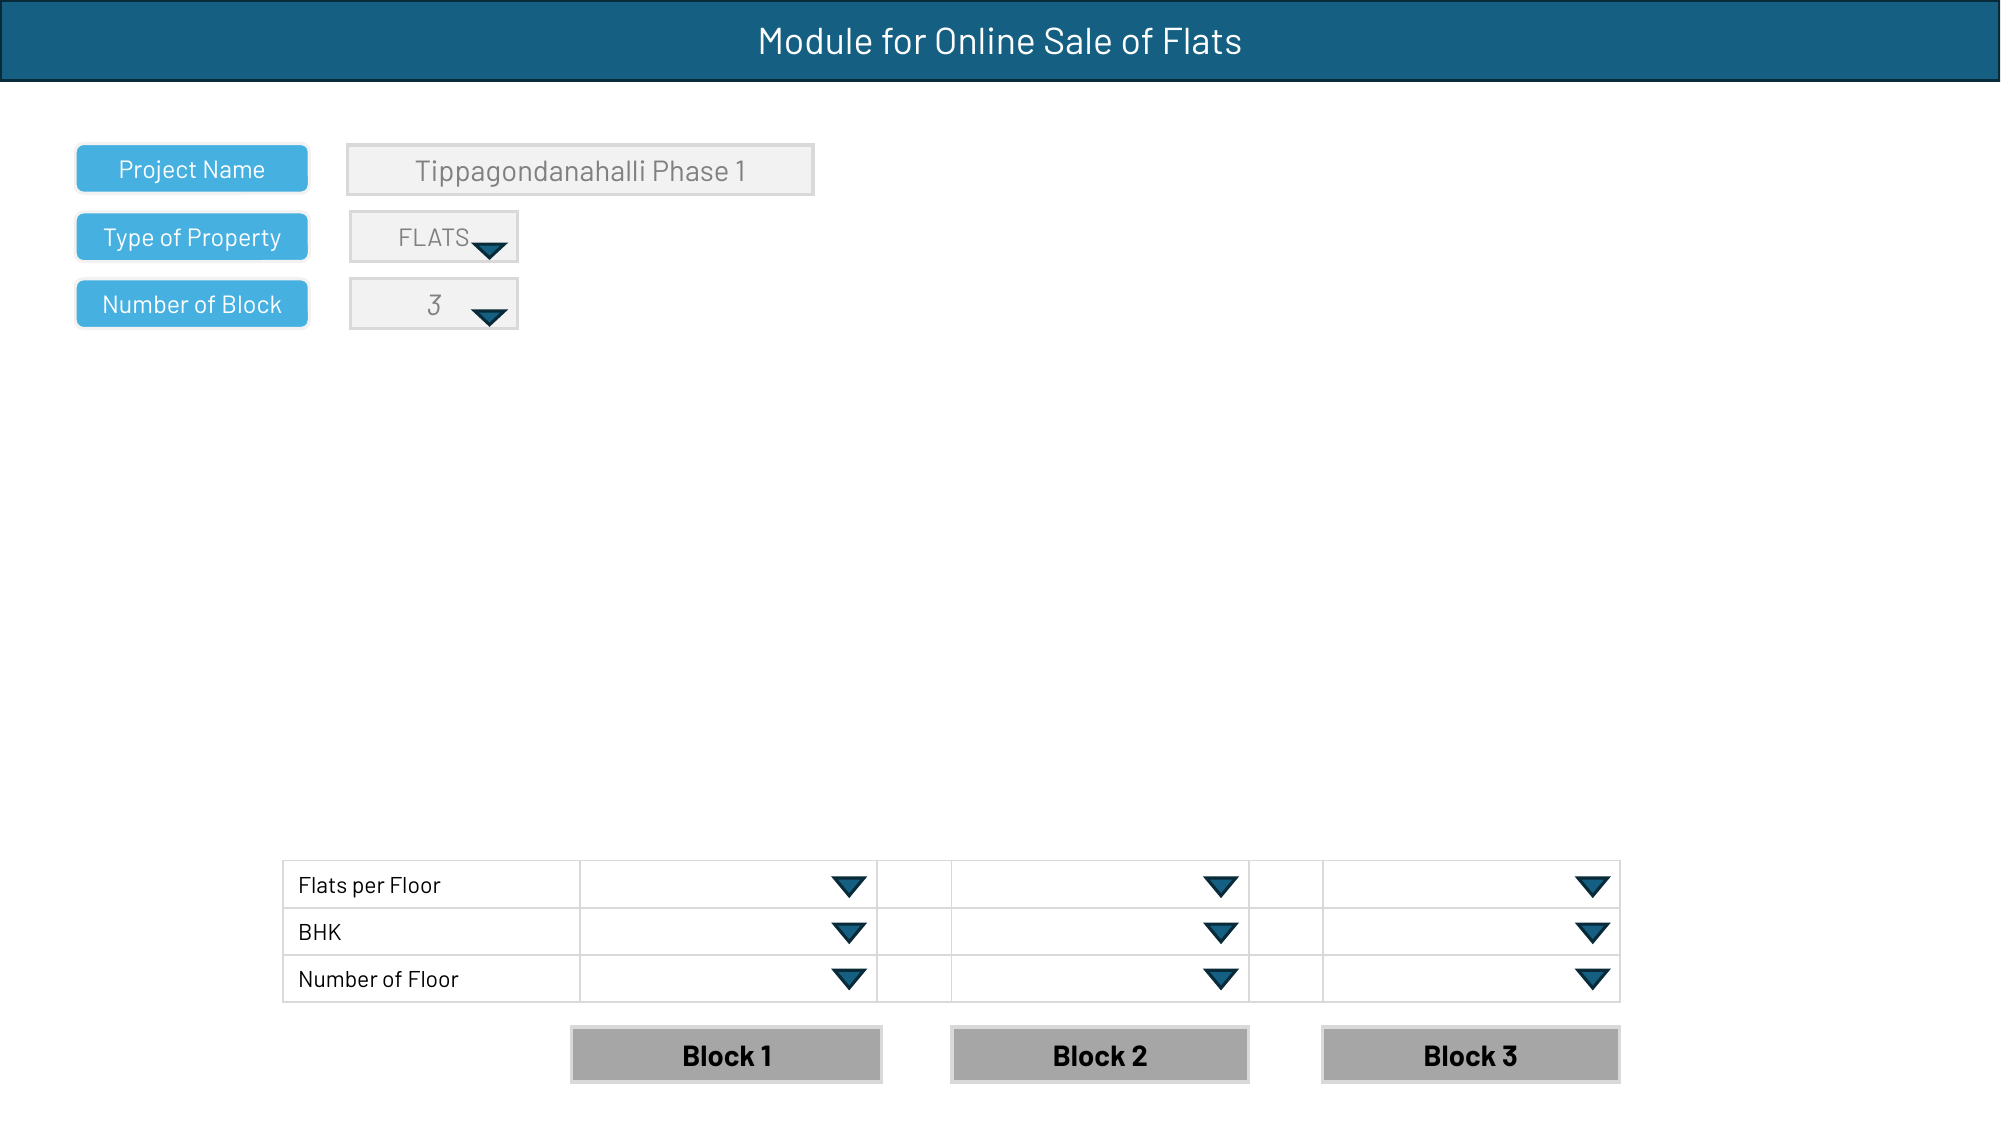

Project Name
Tippagondanahalli Phase 1
Type of Property
FLATS

Number of Block
3

|  |  |  |  |  |  |  |  |  |  |  |  |  |  |  |  |  |
| --- | --- | --- | --- | --- | --- | --- | --- | --- | --- | --- | --- | --- | --- | --- | --- | --- |
|  |  |  |  |  |  |  |  |  |  |  |  |  |  |  |  |  |
|  |  |  |  |  |  |  |  |  |  |  |  |  |  |  |  |  |
|  |  |  |  |  |  |  |  |  |  |  |  |  |  |  |  |  |
|  |  |  |  |  |  |  |  |  |  |  |  |  |  |  |  |  |
|  |  |  |  |  |  |  |  |  |  |  |  |  |  |  |  |  |
|  |  |  |  |  |  |  |  |  |  |  |  |  |  |  |  |  |
|  |  |  |  |  |  |  |  |  |  |  |  |  |  |  |  |  |
|  |  |  |  |  |  |  |  |  |  |  |  |  |  |  |  |  |
|  |  |  |  |  |  |  |  |  |  |  |  |  |  |  |  |  |
| Flats per Floor |  |  |  |  |  |  |  |  |  |  |  |  |  |  |  |  |
| BHK |  |  |  |  |  |  |  |  |  |  |  |  |  |  |  |  |
| Number of Floor |  |  |  |  |  |  |  |  |  |  |  |  |  |  |  |  |

Block 1
Block 2
Block 3